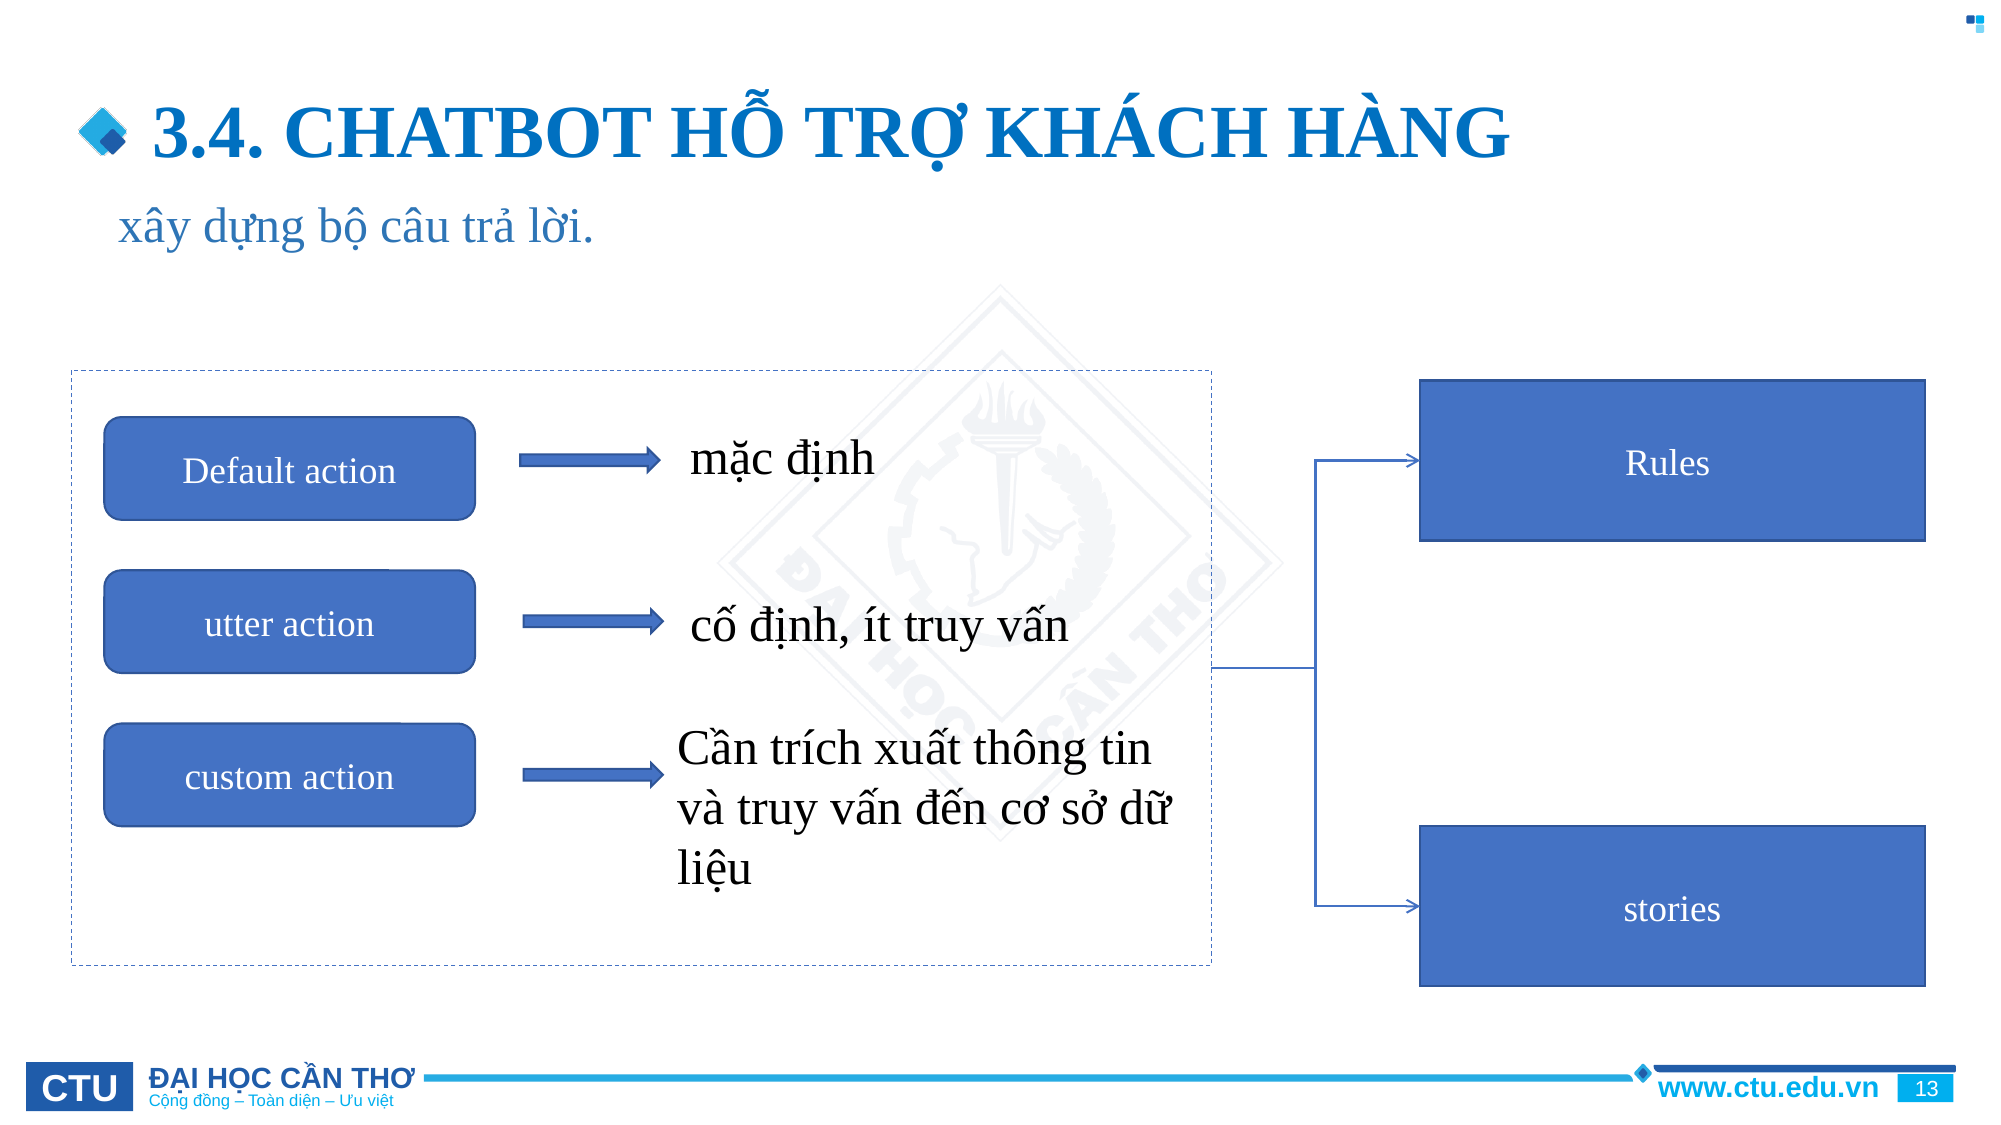

# 3.4. CHATBOT HỖ TRỢ KHÁCH HÀNG
xây dựng bộ câu trả lời.

Rules
Default action
 mặc định

utter action
cố định, ít truy vấn

Cần trích xuất thông tin và truy vấn đến cơ sở dữ liệu
custom action

stories